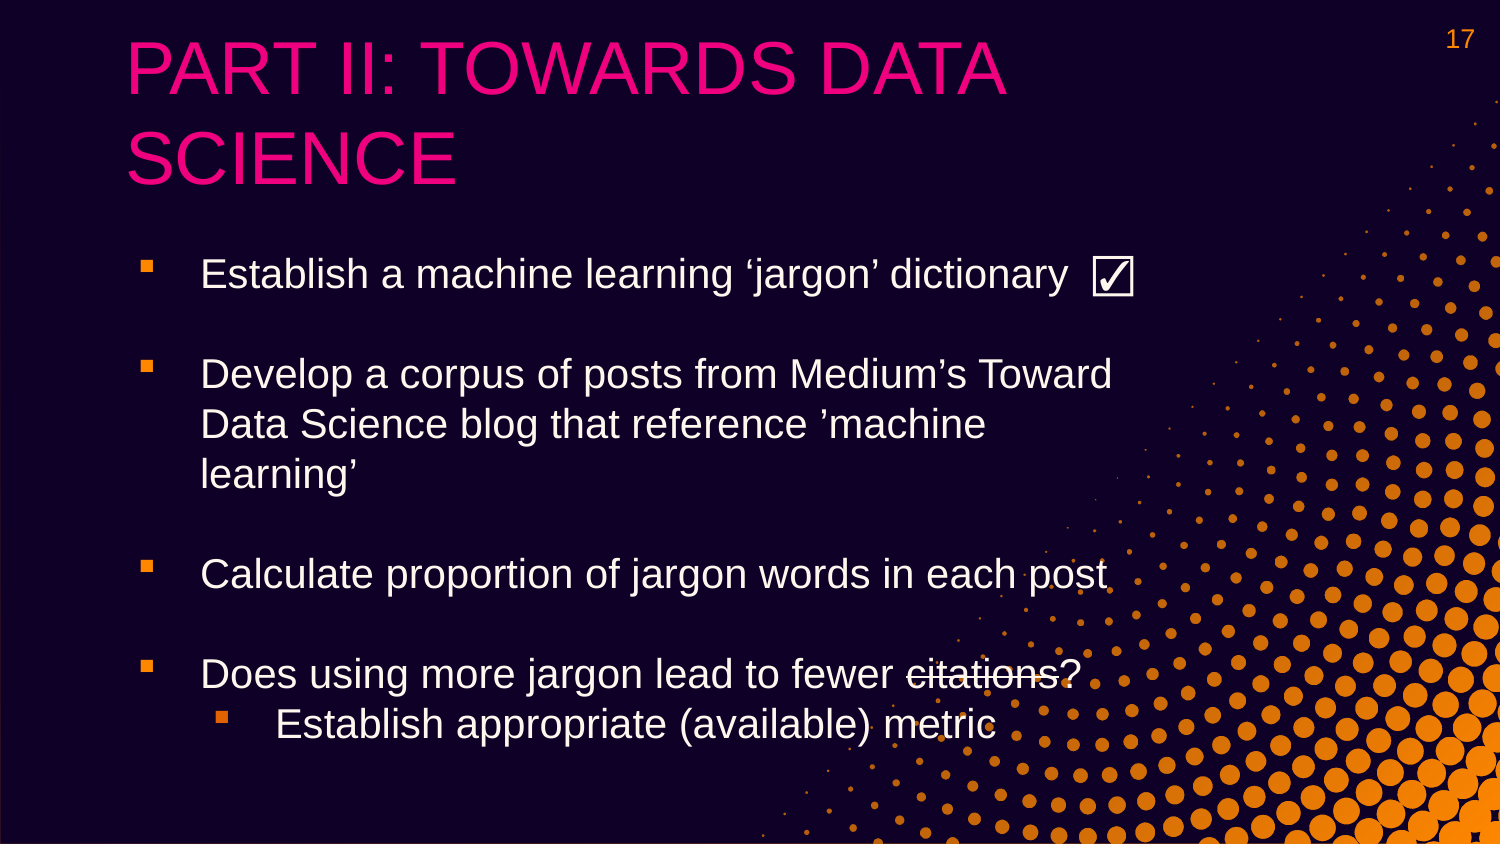

17
# PART II: TOWARDS DATA SCIENCE
Establish a machine learning ‘jargon’ dictionary  ☑️

Develop a corpus of posts from Medium’s Toward Data Science blog that reference ’machine learning’

Calculate proportion of jargon words in each post

Does using more jargon lead to fewer citations?
Establish appropriate (available) metric